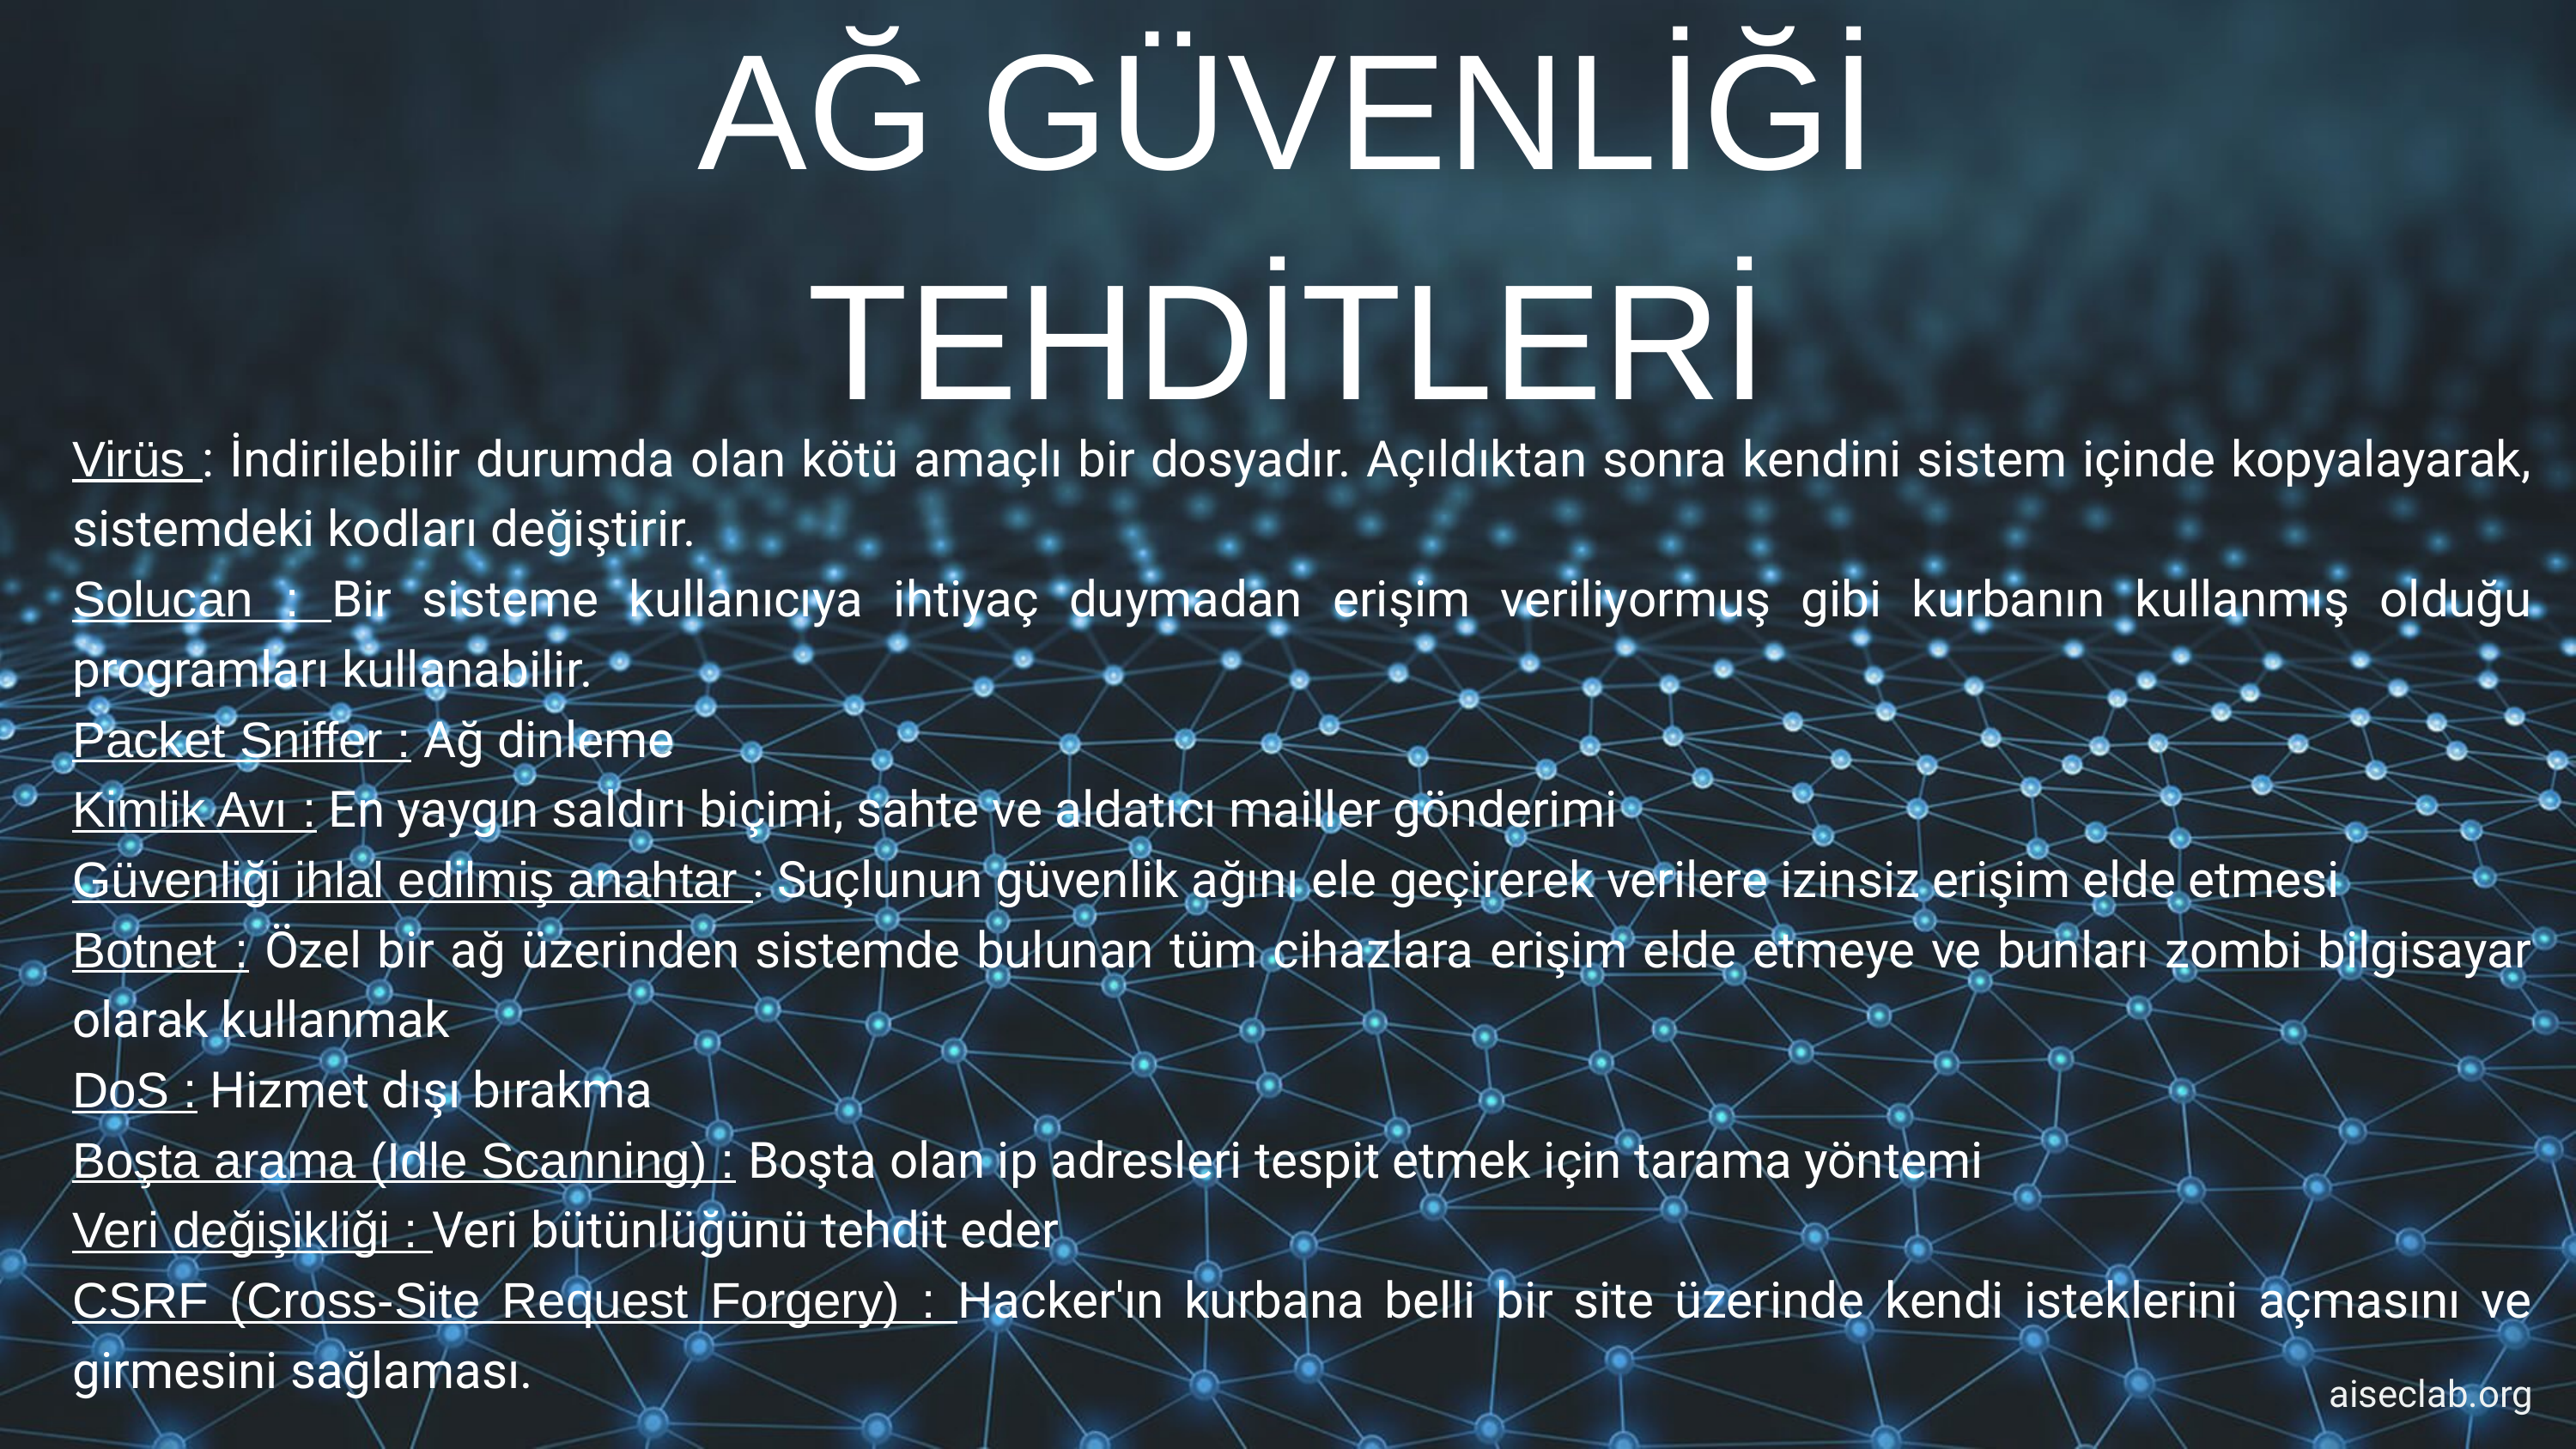

AĞ GÜVENLİĞİ TEHDİTLERİ
Virüs : İndirilebilir durumda olan kötü amaçlı bir dosyadır. Açıldıktan sonra kendini sistem içinde kopyalayarak, sistemdeki kodları değiştirir.
Solucan : Bir sisteme kullanıcıya ihtiyaç duymadan erişim veriliyormuş gibi kurbanın kullanmış olduğu programları kullanabilir.
Packet Sniffer : Ağ dinleme
Kimlik Avı : En yaygın saldırı biçimi, sahte ve aldatıcı mailler gönderimi
Güvenliği ihlal edilmiş anahtar : Suçlunun güvenlik ağını ele geçirerek verilere izinsiz erişim elde etmesi
Botnet : Özel bir ağ üzerinden sistemde bulunan tüm cihazlara erişim elde etmeye ve bunları zombi bilgisayar olarak kullanmak
DoS : Hizmet dışı bırakma
Boşta arama (Idle Scanning) : Boşta olan ip adresleri tespit etmek için tarama yöntemi
Veri değişikliği : Veri bütünlüğünü tehdit eder
CSRF (Cross-Site Request Forgery) : Hacker'ın kurbana belli bir site üzerinde kendi isteklerini açmasını ve girmesini sağlaması.
aiseclab.org